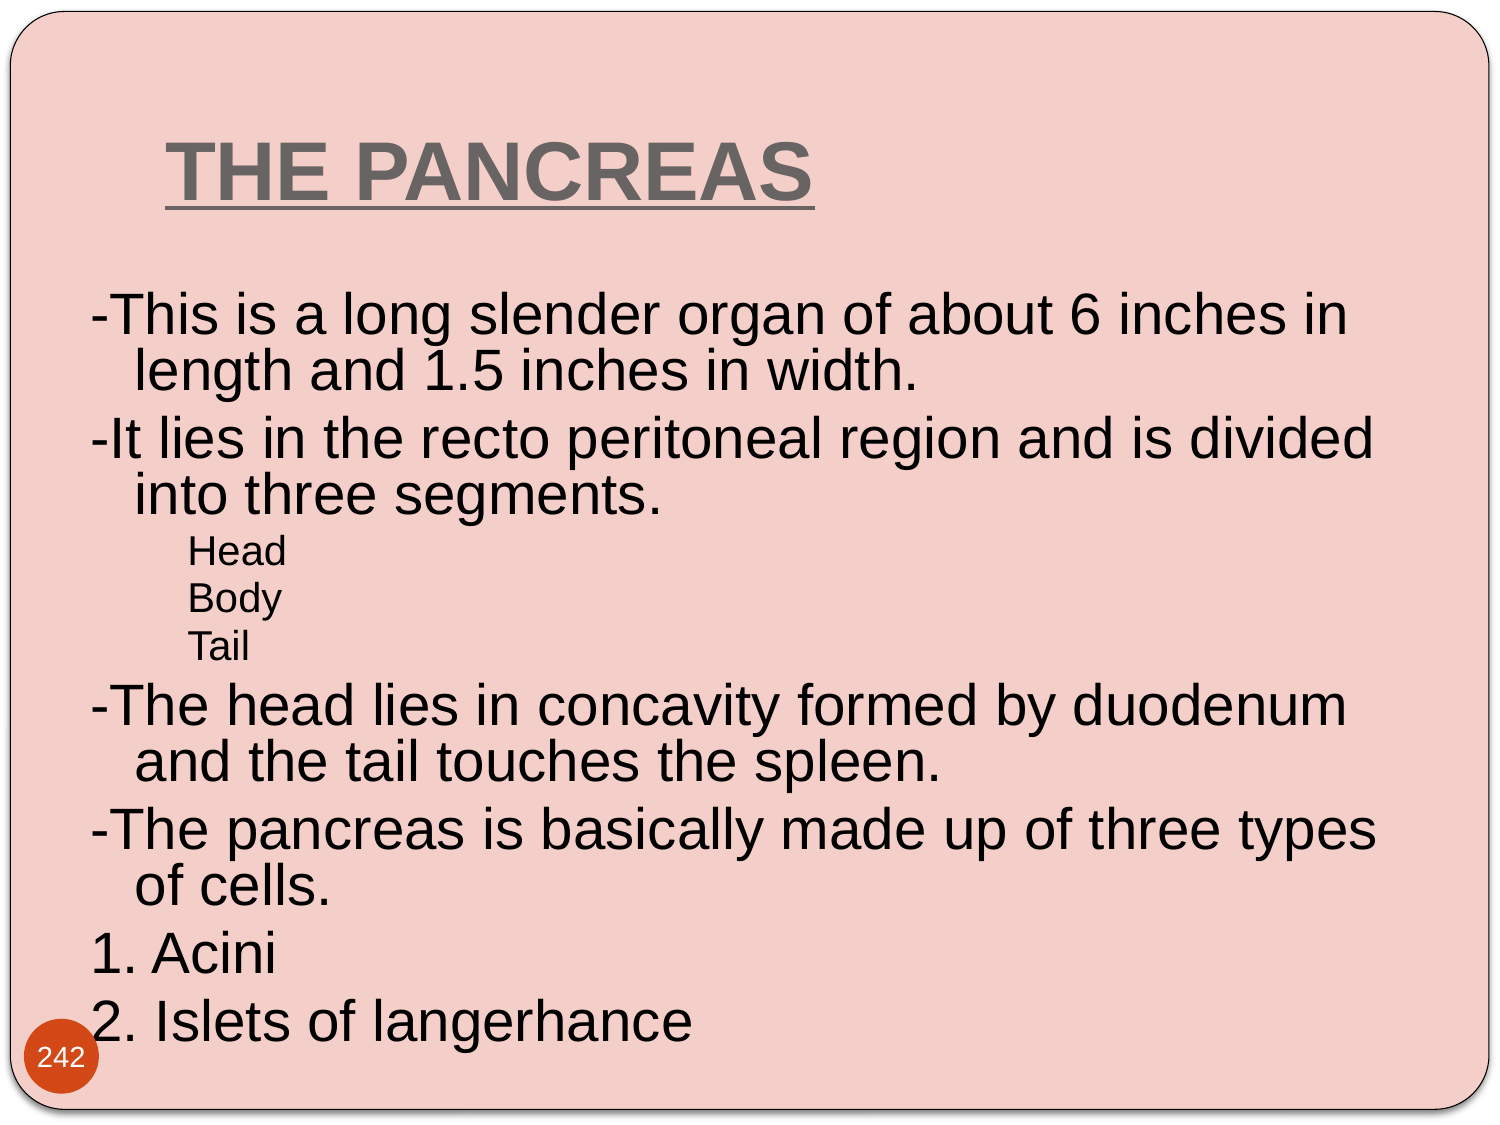

# THE PANCREAS

-This is a long slender organ of about 6 inches in length and 1.5 inches in width.
-It lies in the recto peritoneal region and is divided into three segments.
Head
Body
Tail
-The head lies in concavity formed by duodenum and the tail touches the spleen.
-The pancreas is basically made up of three types of cells.
1. Acini
2. Islets of langerhance
242